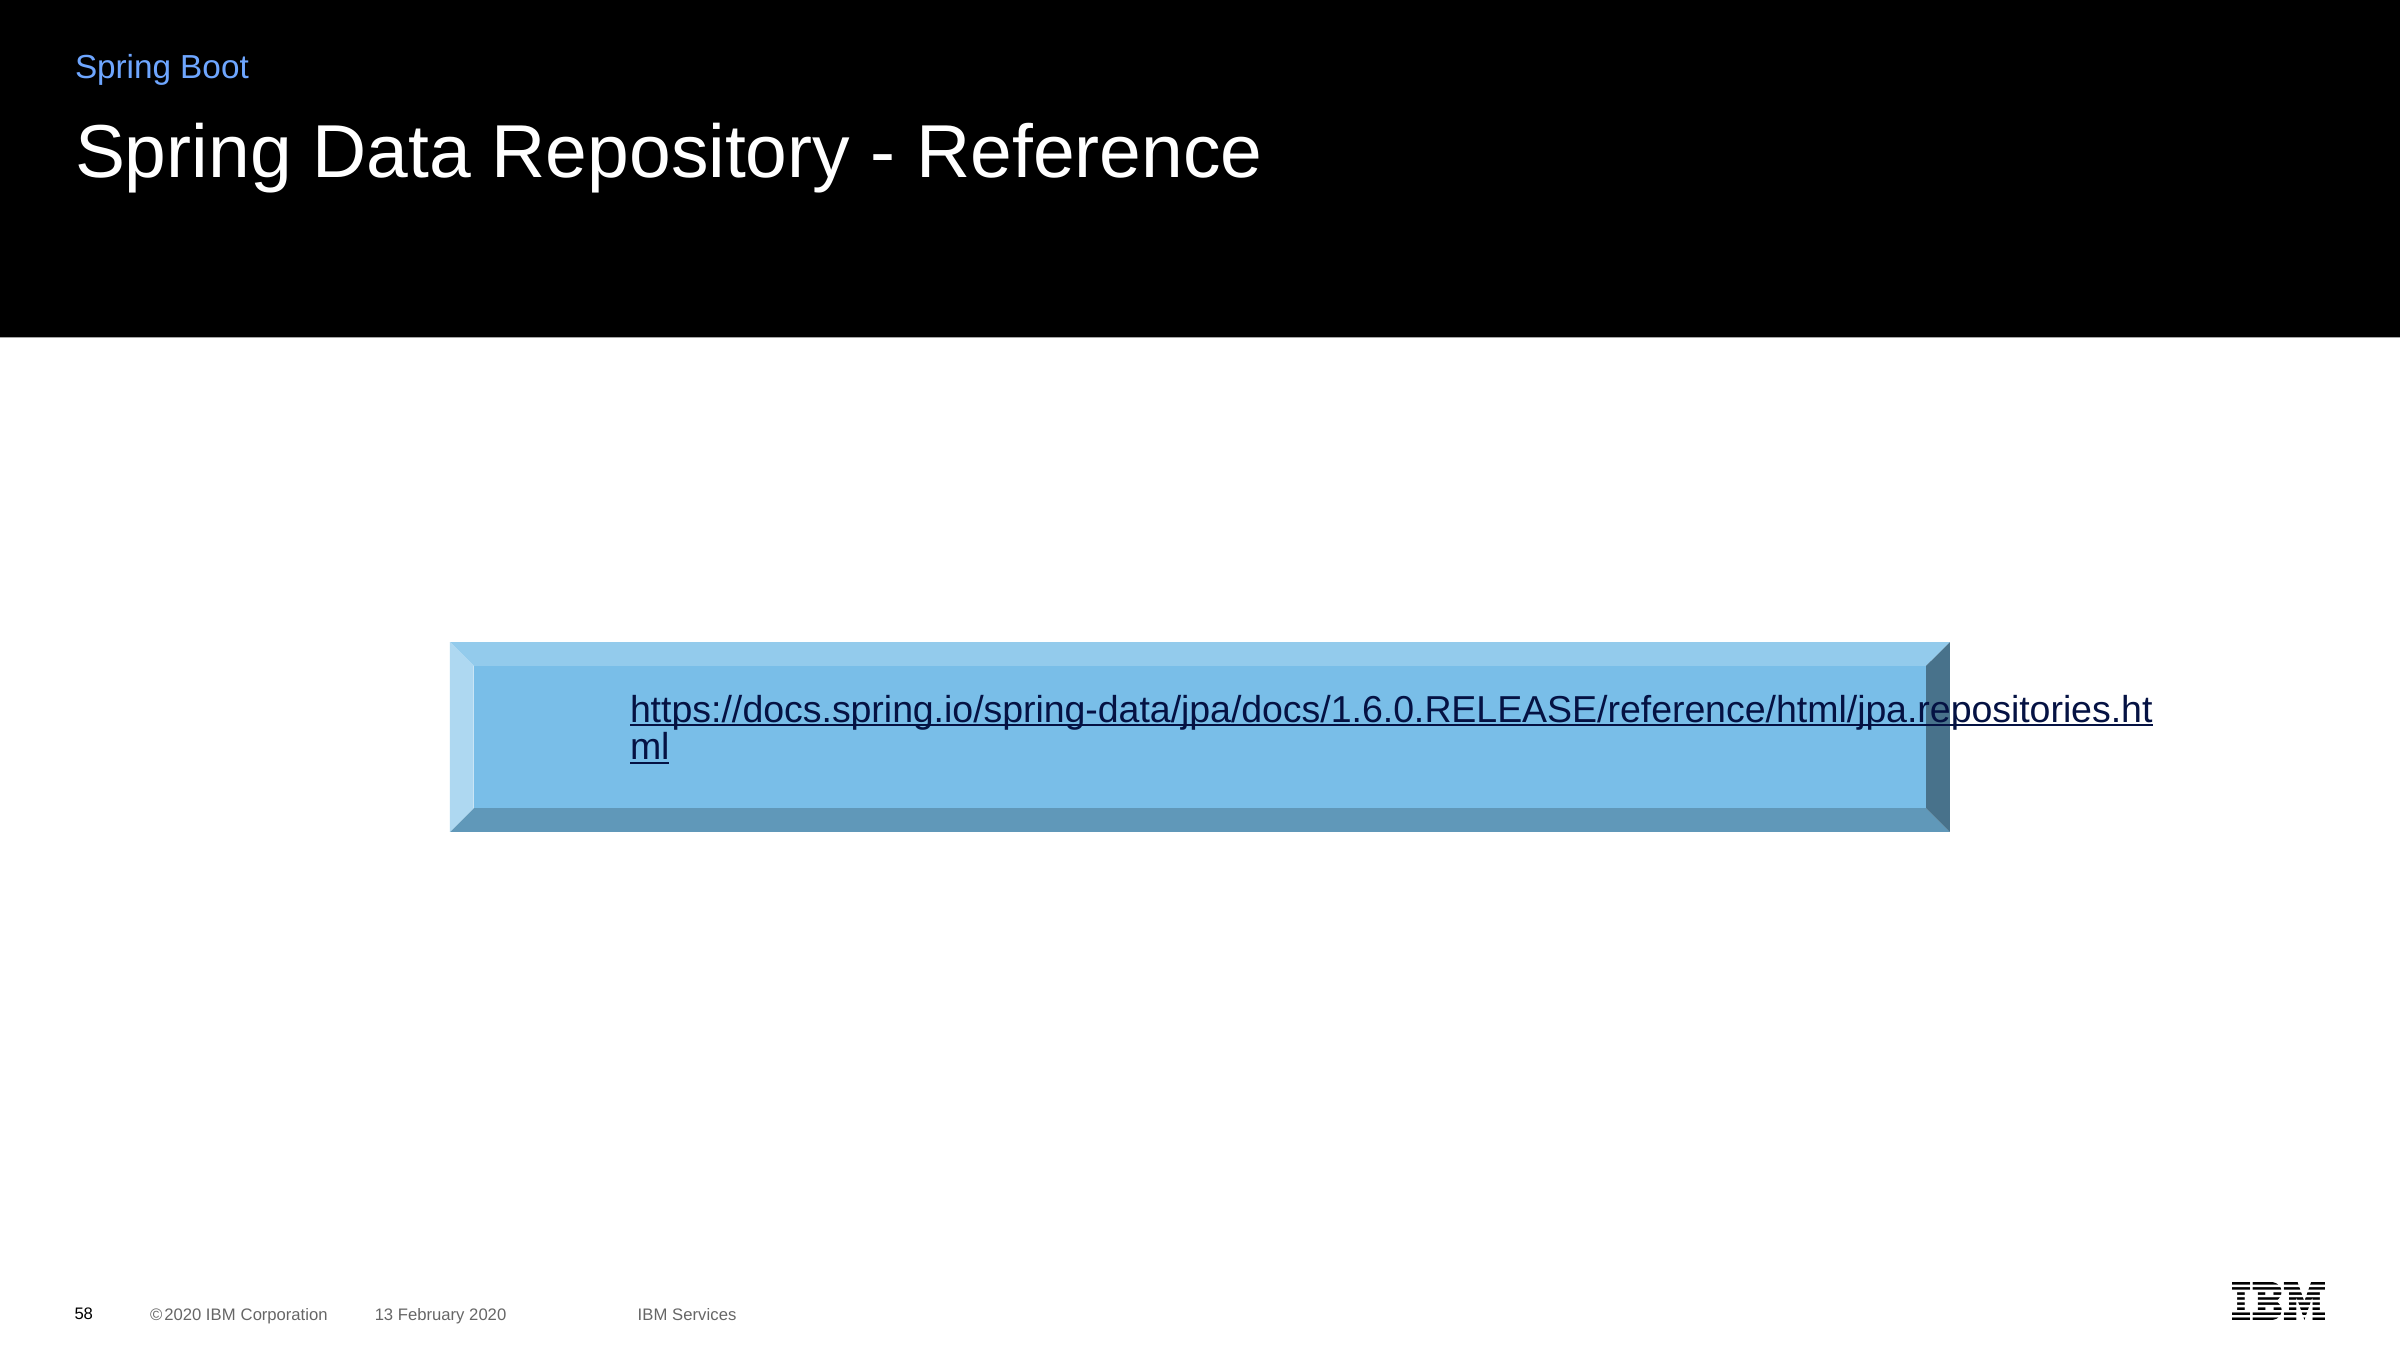

Spring Boot

# Spring Data Repository - Reference

https://docs.spring.io/spring-data/jpa/docs/1.6.0.RELEASE/reference/html/jpa.repositories.html